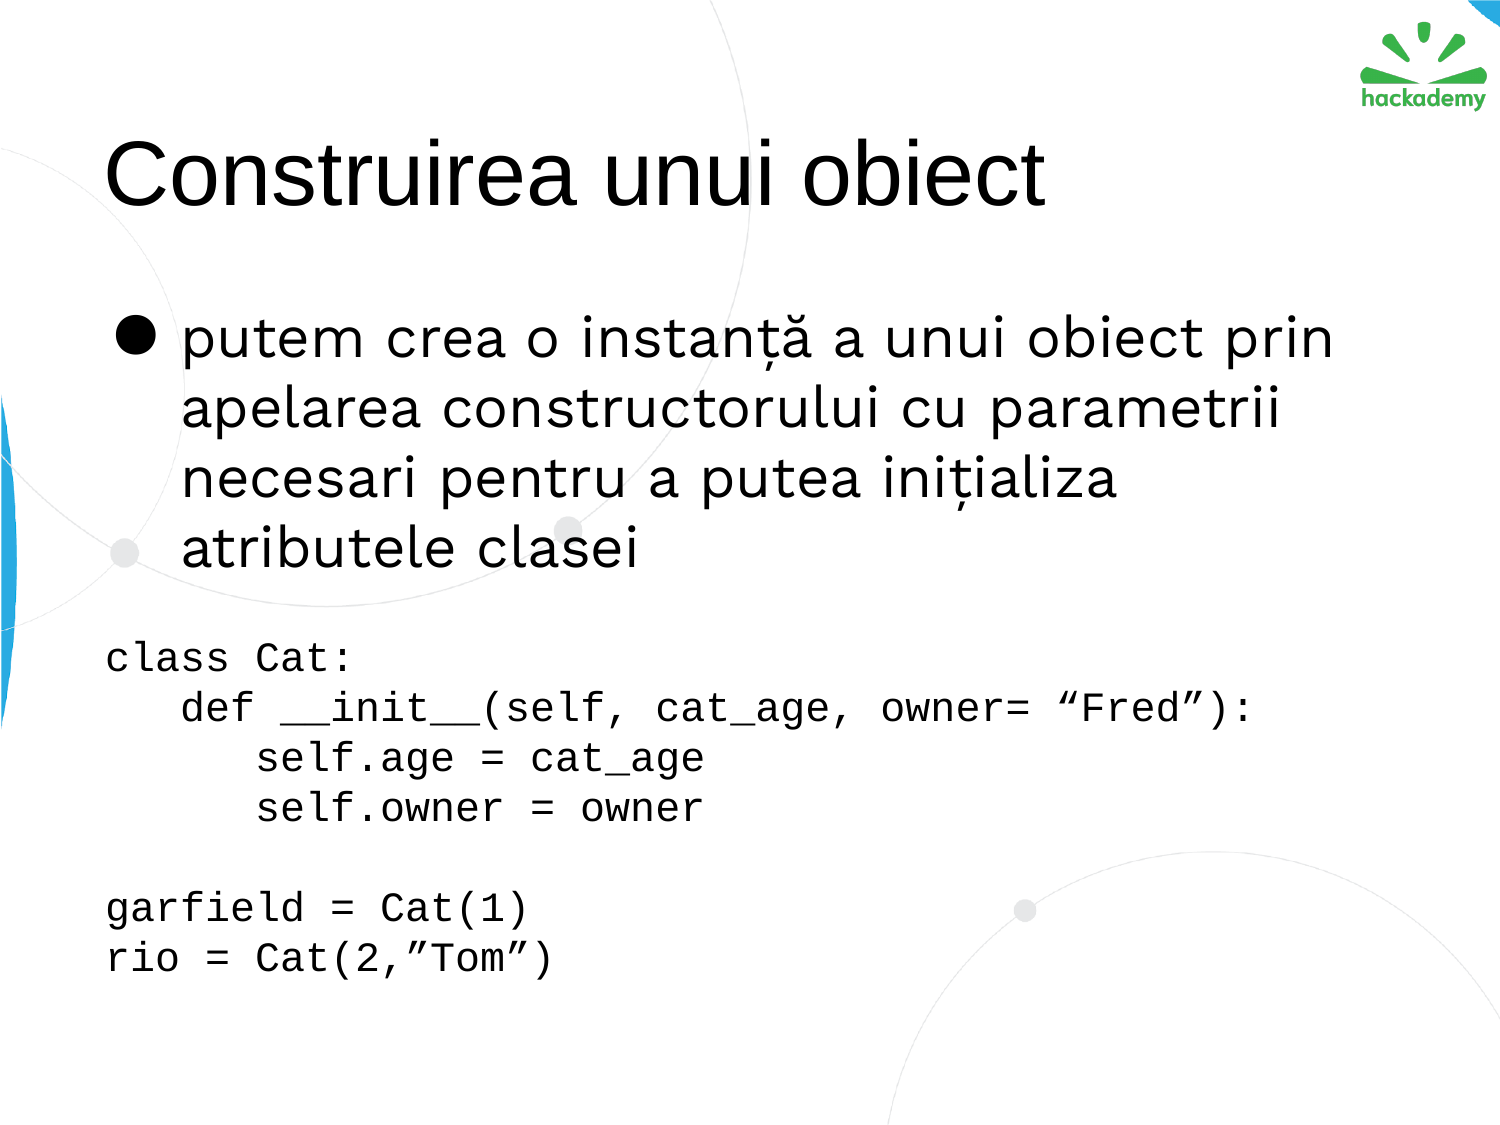

# Construirea unui obiect
putem crea o instanță a unui obiect prin apelarea constructorului cu parametrii necesari pentru a putea inițializa atributele clasei

class Cat:
   def __init__(self, cat_age, owner= “Fred”):
   	self.age = cat_age
	self.owner = owner

garfield = Cat(1)
rio = Cat(2,”Tom”)